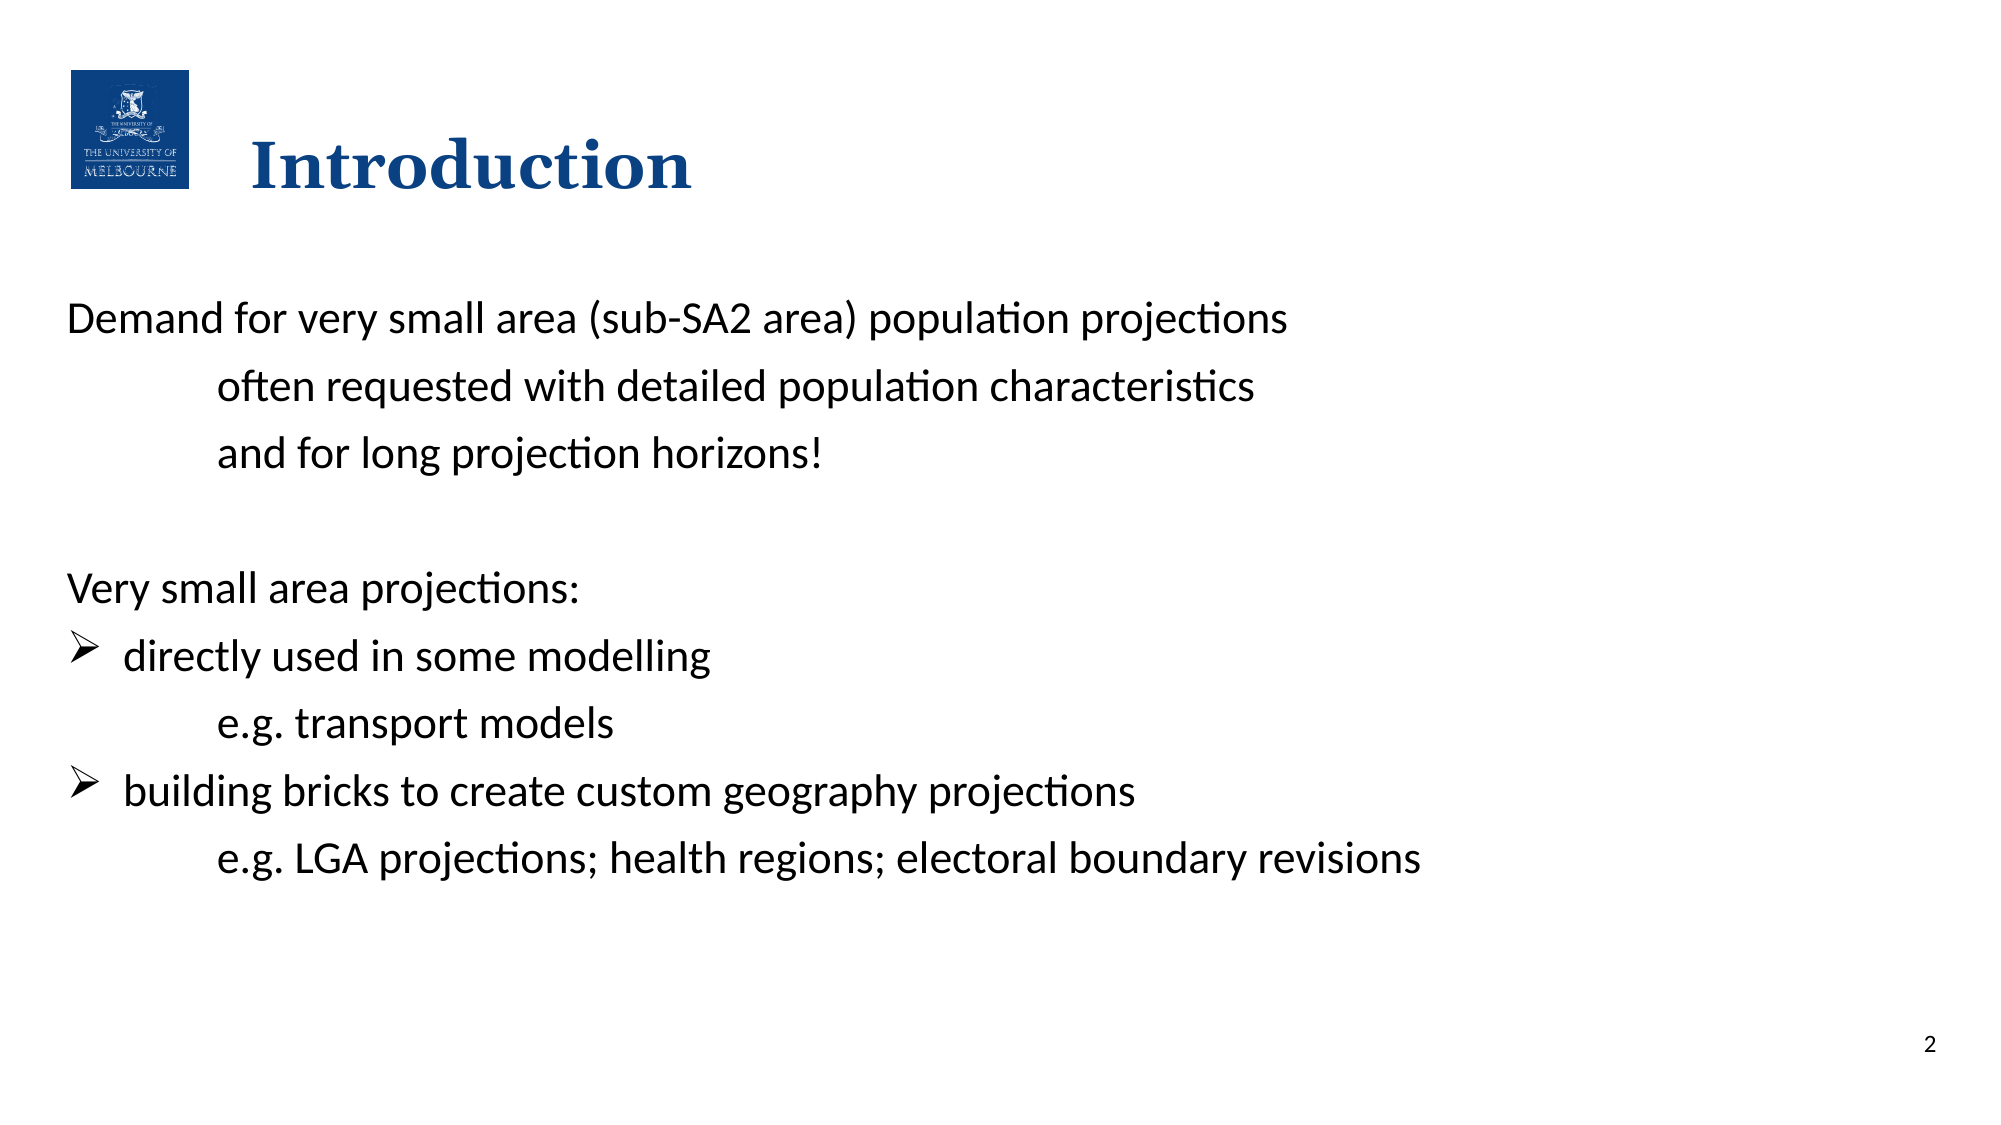

# Introduction
Demand for very small area (sub-SA2 area) population projections
	often requested with detailed population characteristics
	and for long projection horizons!

Very small area projections:
directly used in some modelling
	e.g. transport models
building bricks to create custom geography projections
	e.g. LGA projections; health regions; electoral boundary revisions

2